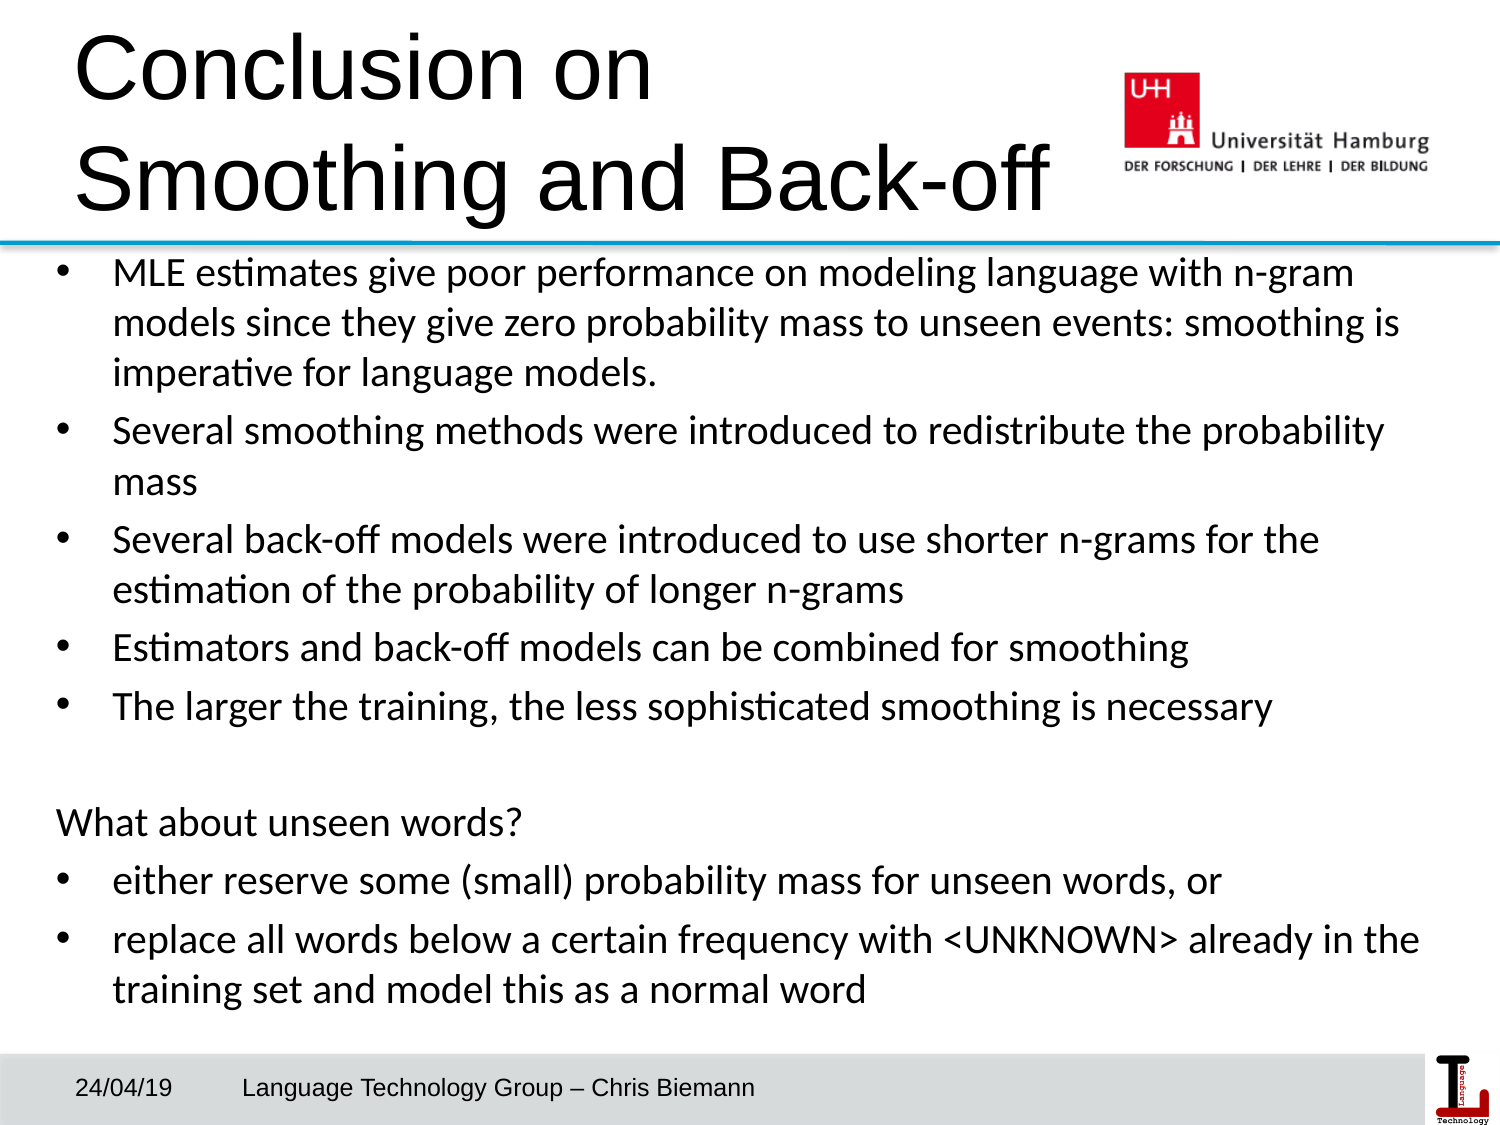

# Conclusion on Smoothing and Back-off
MLE estimates give poor performance on modeling language with n-gram models since they give zero probability mass to unseen events: smoothing is imperative for language models.
Several smoothing methods were introduced to redistribute the probability mass
Several back-off models were introduced to use shorter n-grams for the estimation of the probability of longer n-grams
Estimators and back-off models can be combined for smoothing
The larger the training, the less sophisticated smoothing is necessary

What about unseen words?
either reserve some (small) probability mass for unseen words, or
replace all words below a certain frequency with <UNKNOWN> already in the training set and model this as a normal word

24/04/19
 Language Technology Group – Chris Biemann